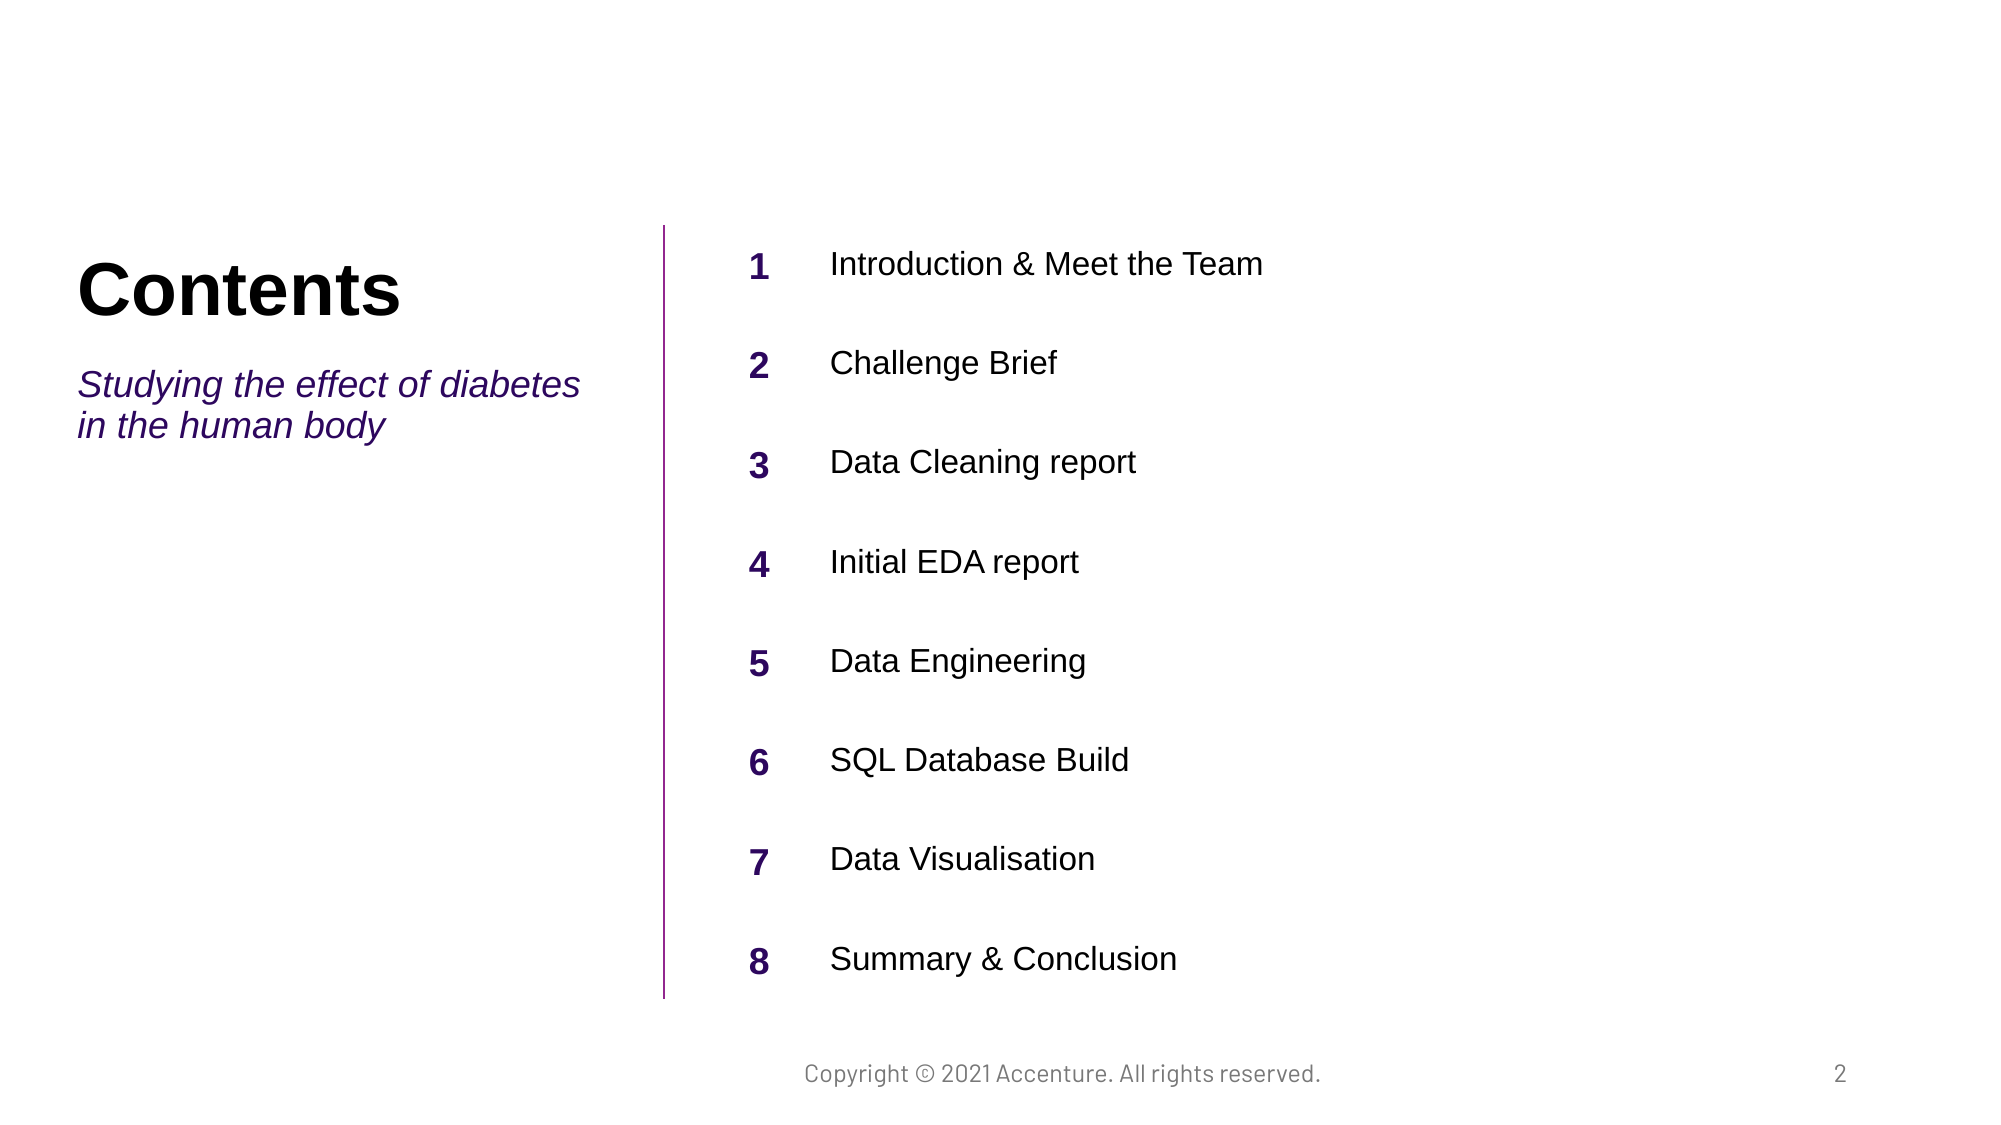

1
Introduction & Meet the Team
# Contents
2
Challenge Brief
Studying the effect of diabetes in the human body
3
Data Cleaning report
4
Initial EDA report
5
Data Engineering
6
SQL Database Build
7
Data Visualisation
8
Summary & Conclusion
Copyright © 2021 Accenture. All rights reserved.
2